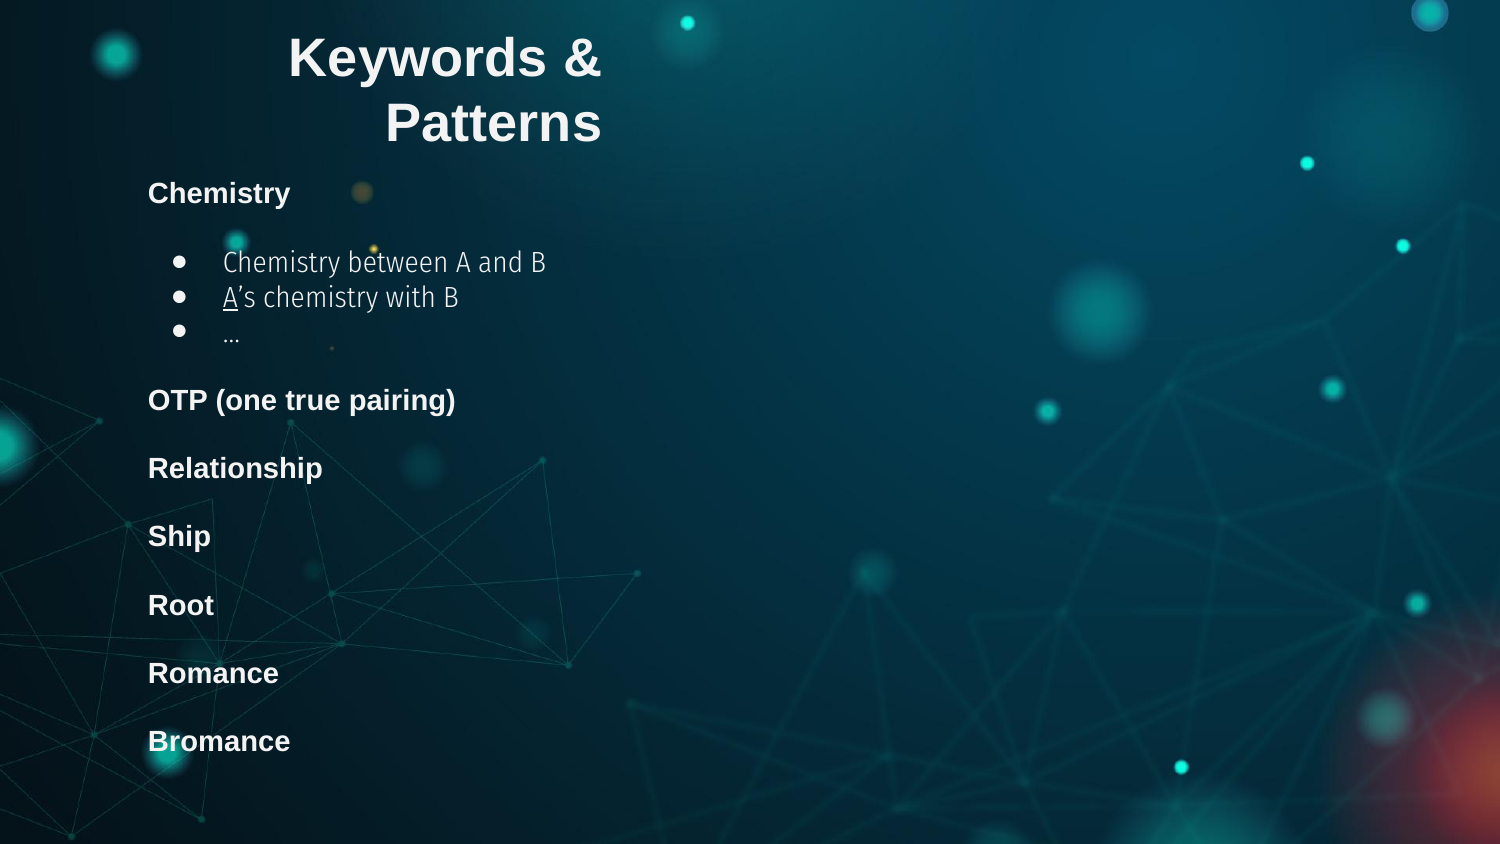

Keywords & Patterns

Chemistry
Chemistry between A and B
A’s chemistry with B
...
OTP (one true pairing)
Relationship
Ship
Root
Romance
Bromance